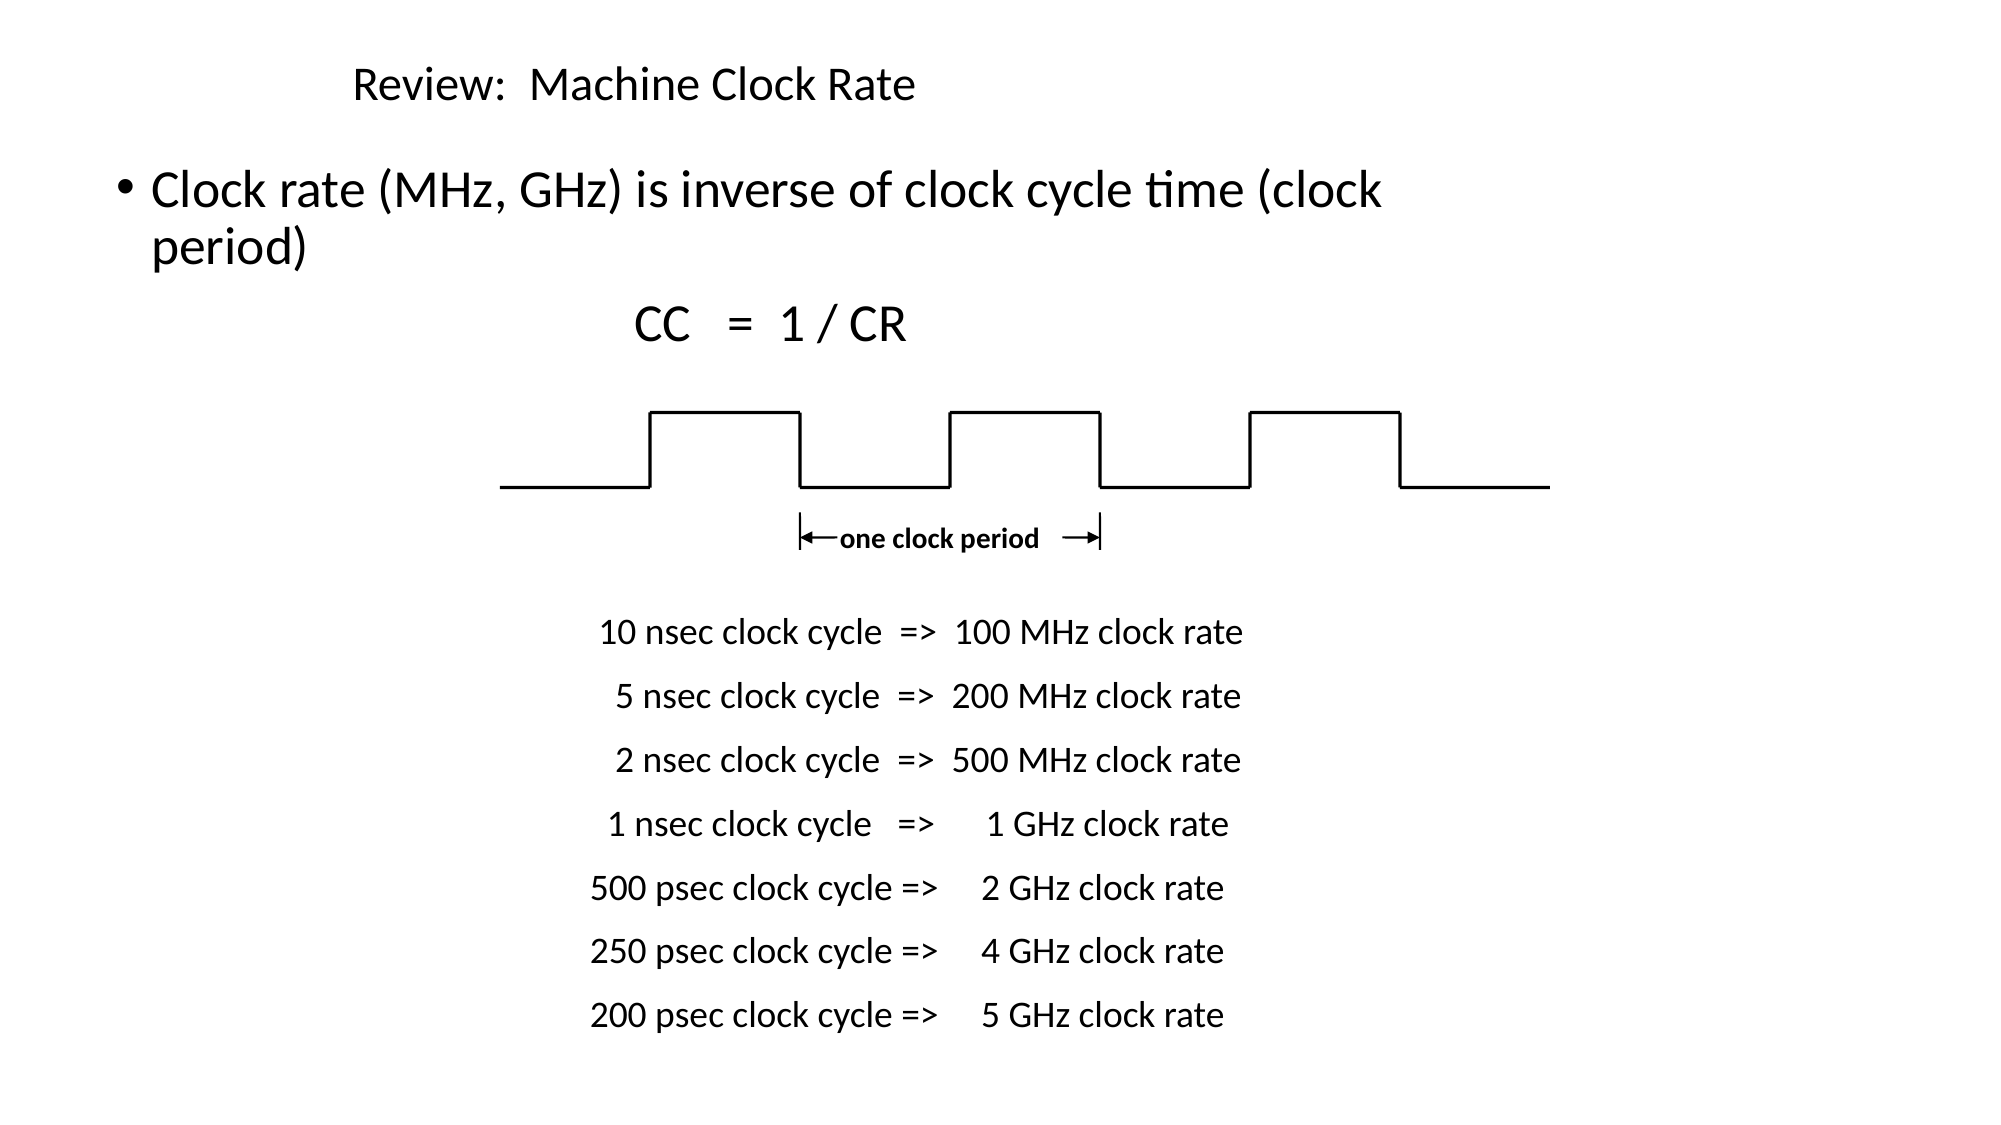

# Review:  Machine Clock Rate
Clock rate (MHz, GHz) is inverse of clock cycle time (clock period)
CC   =  1 / CR

one clock period

 10 nsec clock cycle  =>  100 MHz clock rate
   5 nsec clock cycle  =>  200 MHz clock rate
   2 nsec clock cycle  =>  500 MHz clock rate
  1 nsec clock cycle   =>      1 GHz clock rate
500 psec clock cycle =>     2 GHz clock rate
250 psec clock cycle =>     4 GHz clock rate
200 psec clock cycle =>     5 GHz clock rate